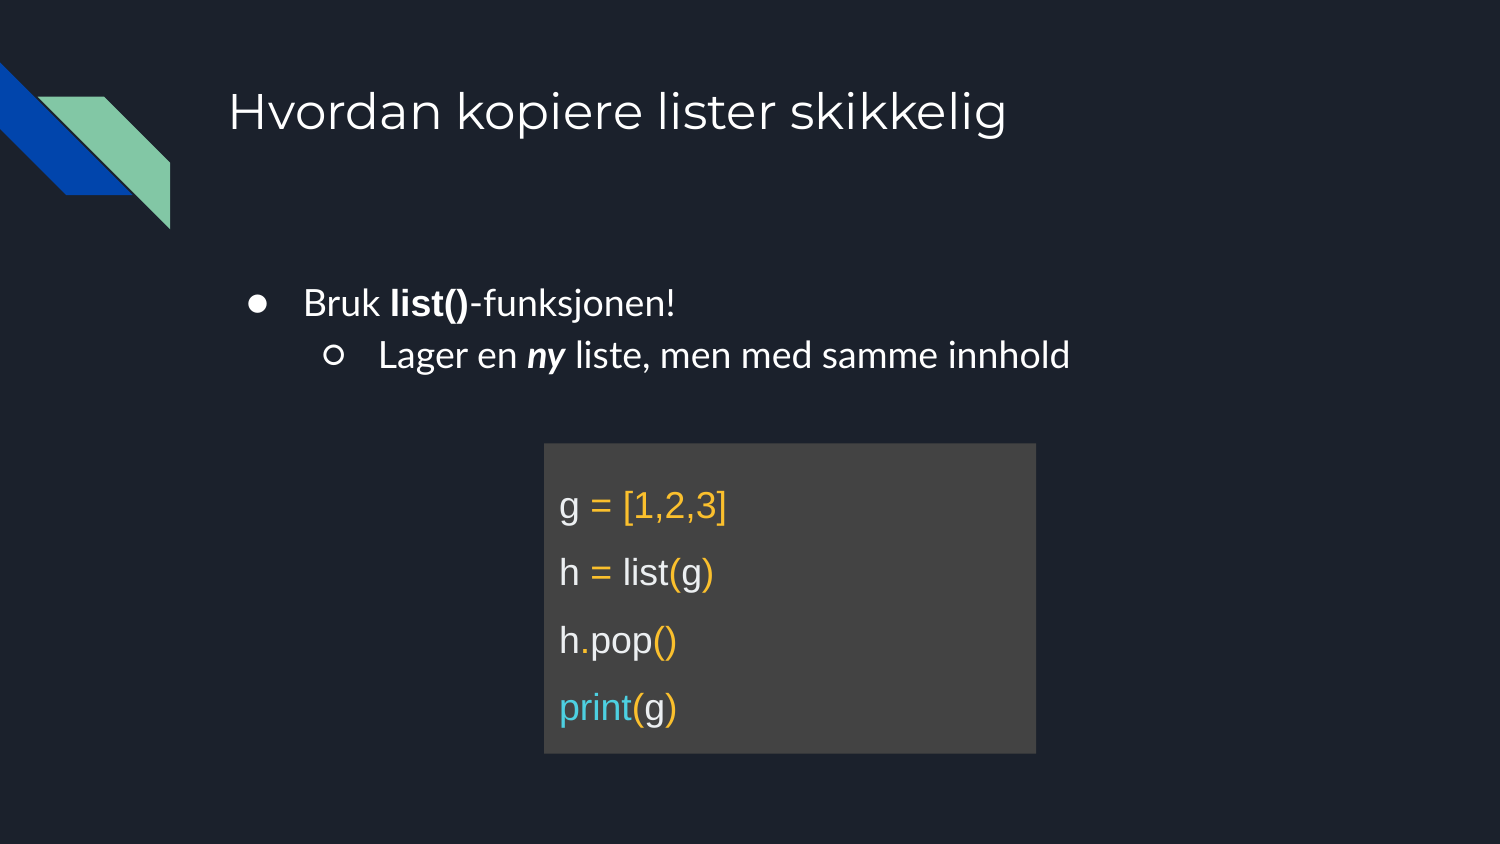

# Hvordan kopiere lister skikkelig
Bruk list()-funksjonen!
Lager en ny liste, men med samme innhold
g = [1,2,3]
h = list(g)
h.pop()
print(g)